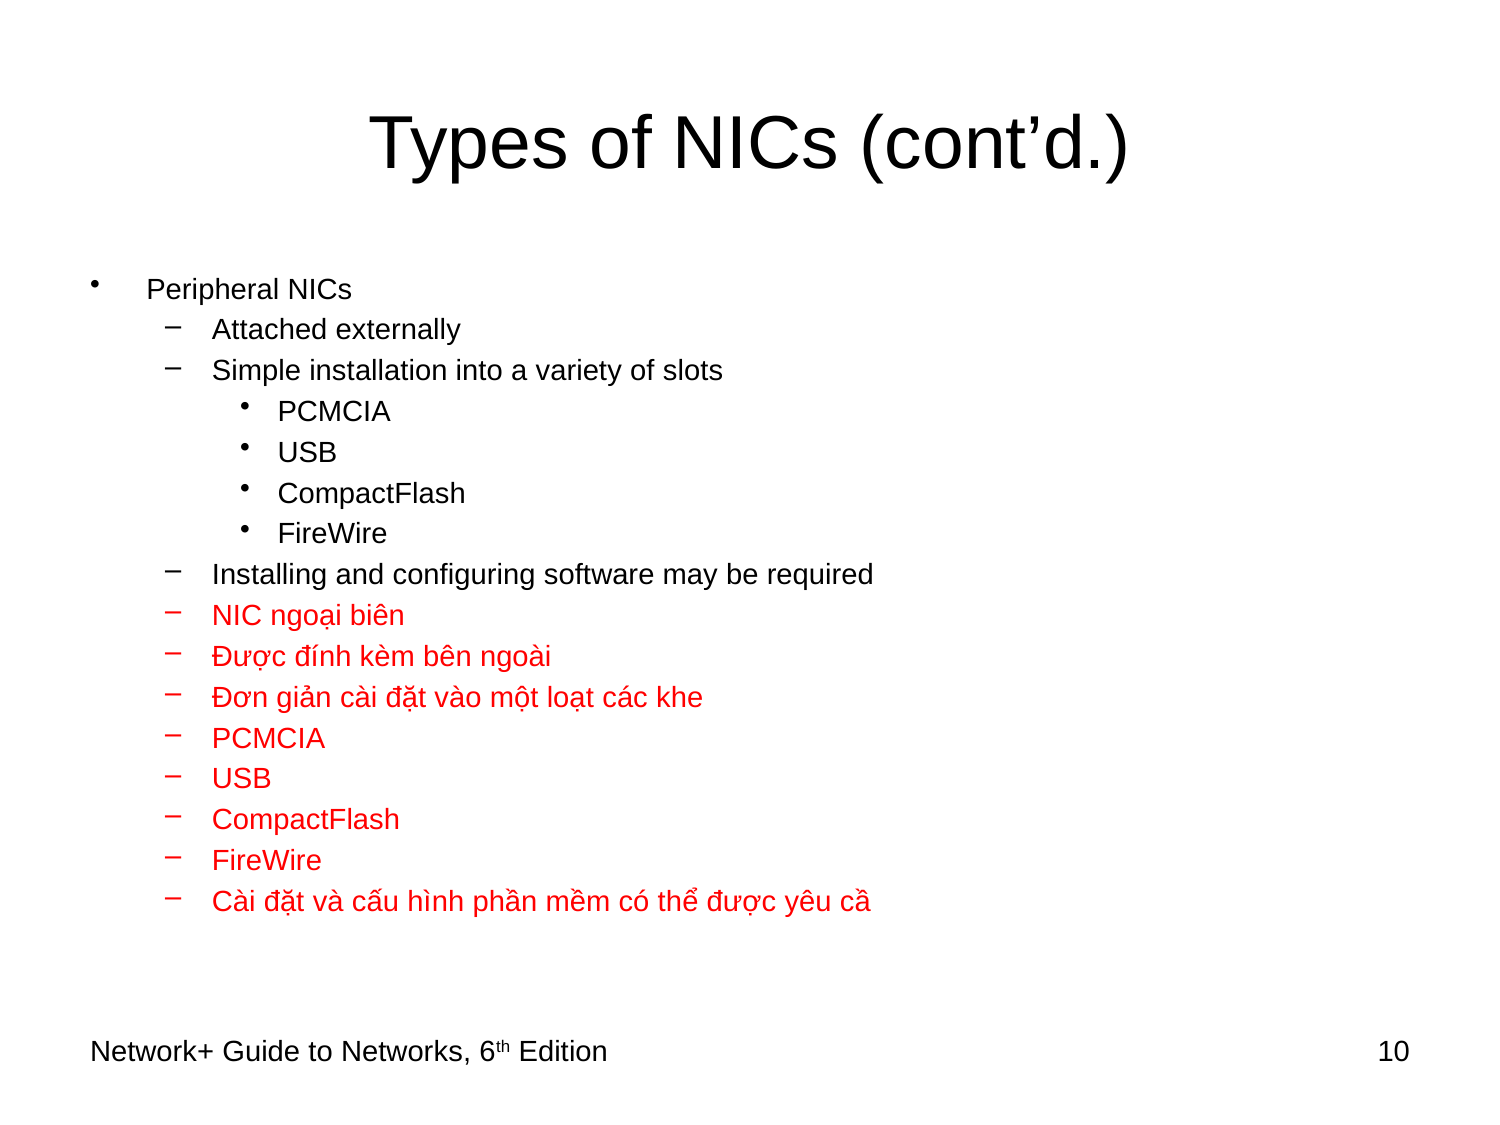

# Types of NICs (cont’d.)
Peripheral NICs
Attached externally
Simple installation into a variety of slots
PCMCIA
USB
CompactFlash
FireWire
Installing and configuring software may be required
NIC ngoại biên
Được đính kèm bên ngoài
Đơn giản cài đặt vào một loạt các khe
PCMCIA
USB
CompactFlash
FireWire
Cài đặt và cấu hình phần mềm có thể được yêu cầ
Network+ Guide to Networks, 6th Edition
10